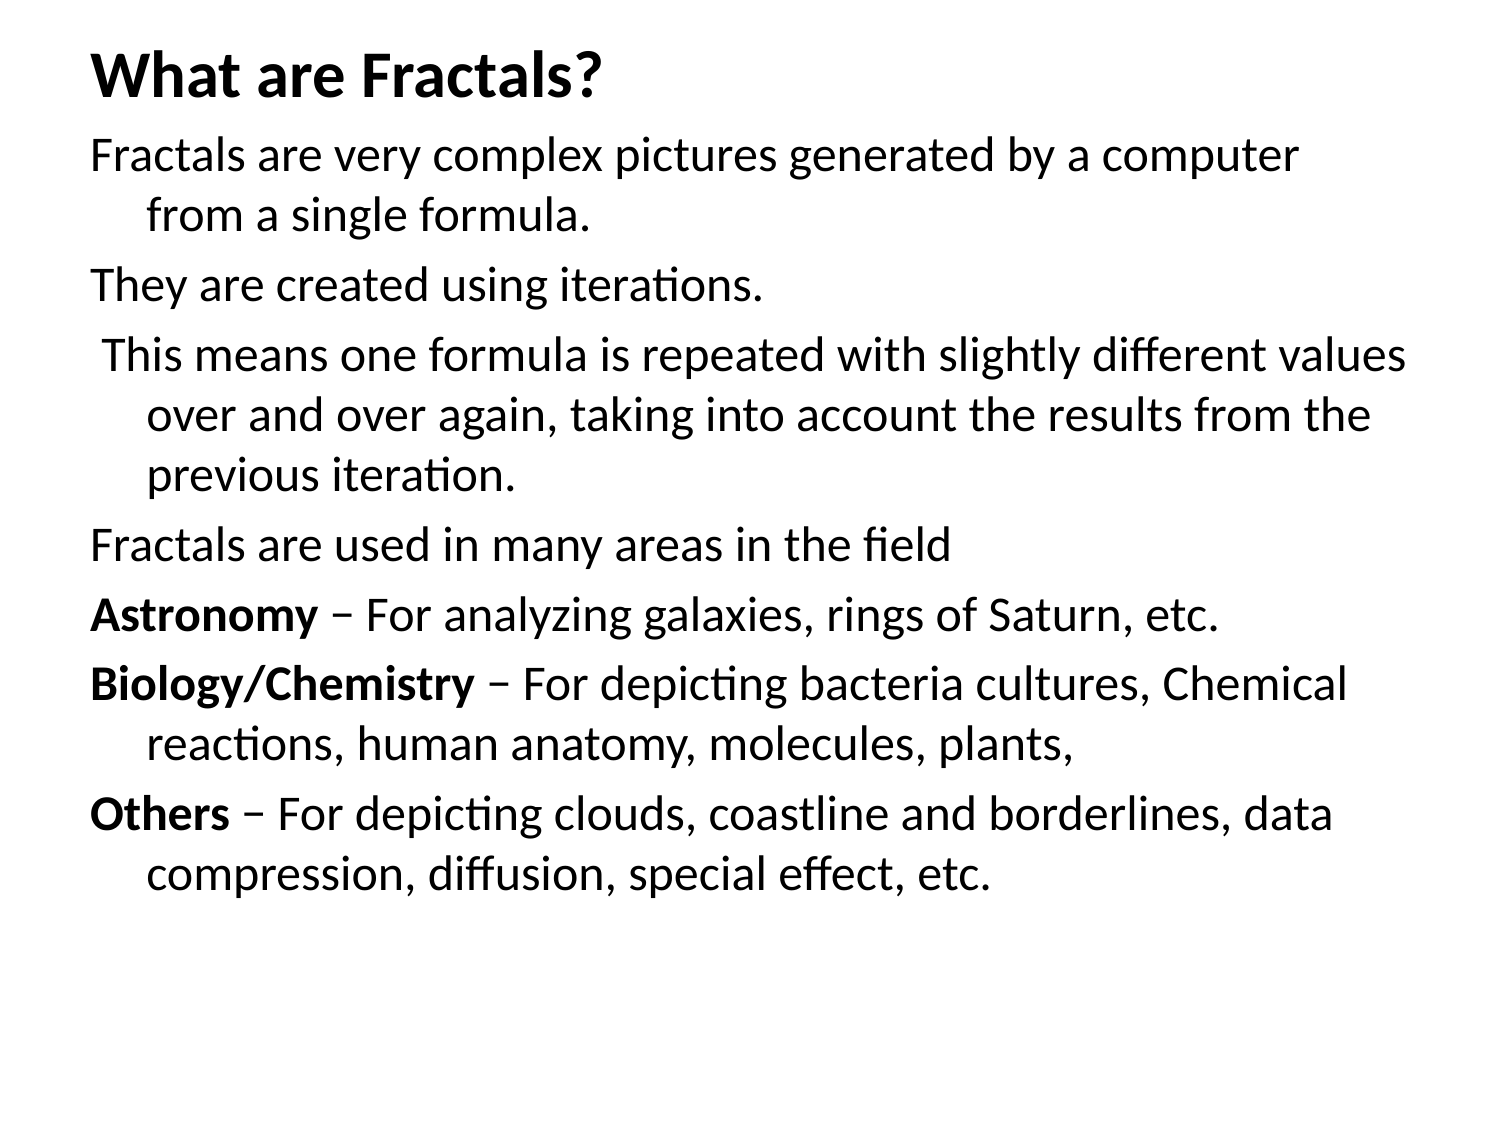

What are Fractals?
Fractals are very complex pictures generated by a computer from a single formula.
They are created using iterations.
 This means one formula is repeated with slightly different values over and over again, taking into account the results from the previous iteration.
Fractals are used in many areas in the field
Astronomy − For analyzing galaxies, rings of Saturn, etc.
Biology/Chemistry − For depicting bacteria cultures, Chemical reactions, human anatomy, molecules, plants,
Others − For depicting clouds, coastline and borderlines, data compression, diffusion, special effect, etc.